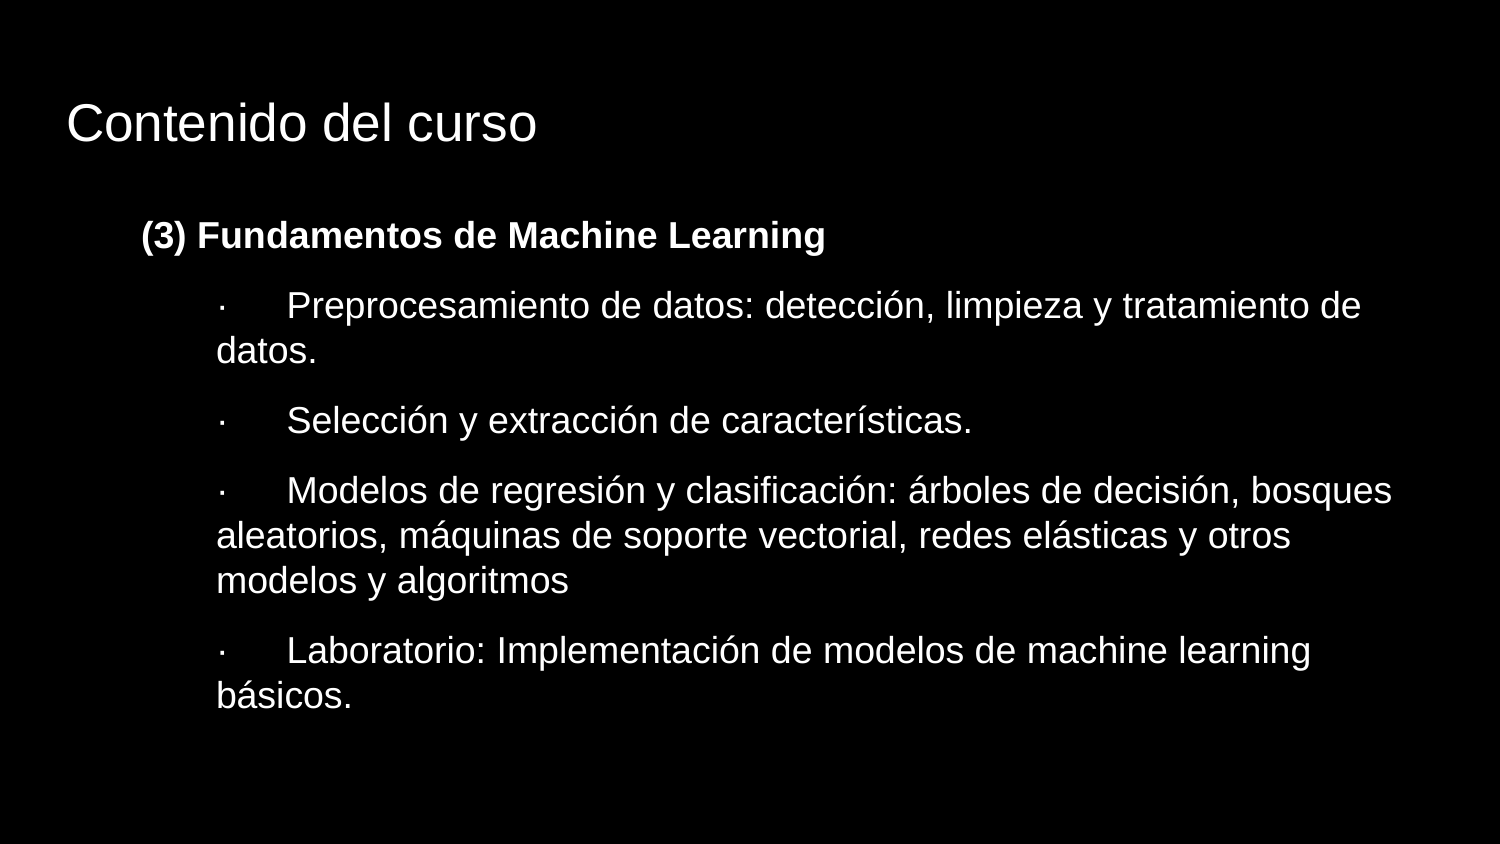

# Contenido del curso
(3) Fundamentos de Machine Learning
·        Preprocesamiento de datos: detección, limpieza y tratamiento de datos.
·        Selección y extracción de características.
·        Modelos de regresión y clasificación: árboles de decisión, bosques aleatorios, máquinas de soporte vectorial, redes elásticas y otros modelos y algoritmos
·        Laboratorio: Implementación de modelos de machine learning básicos.